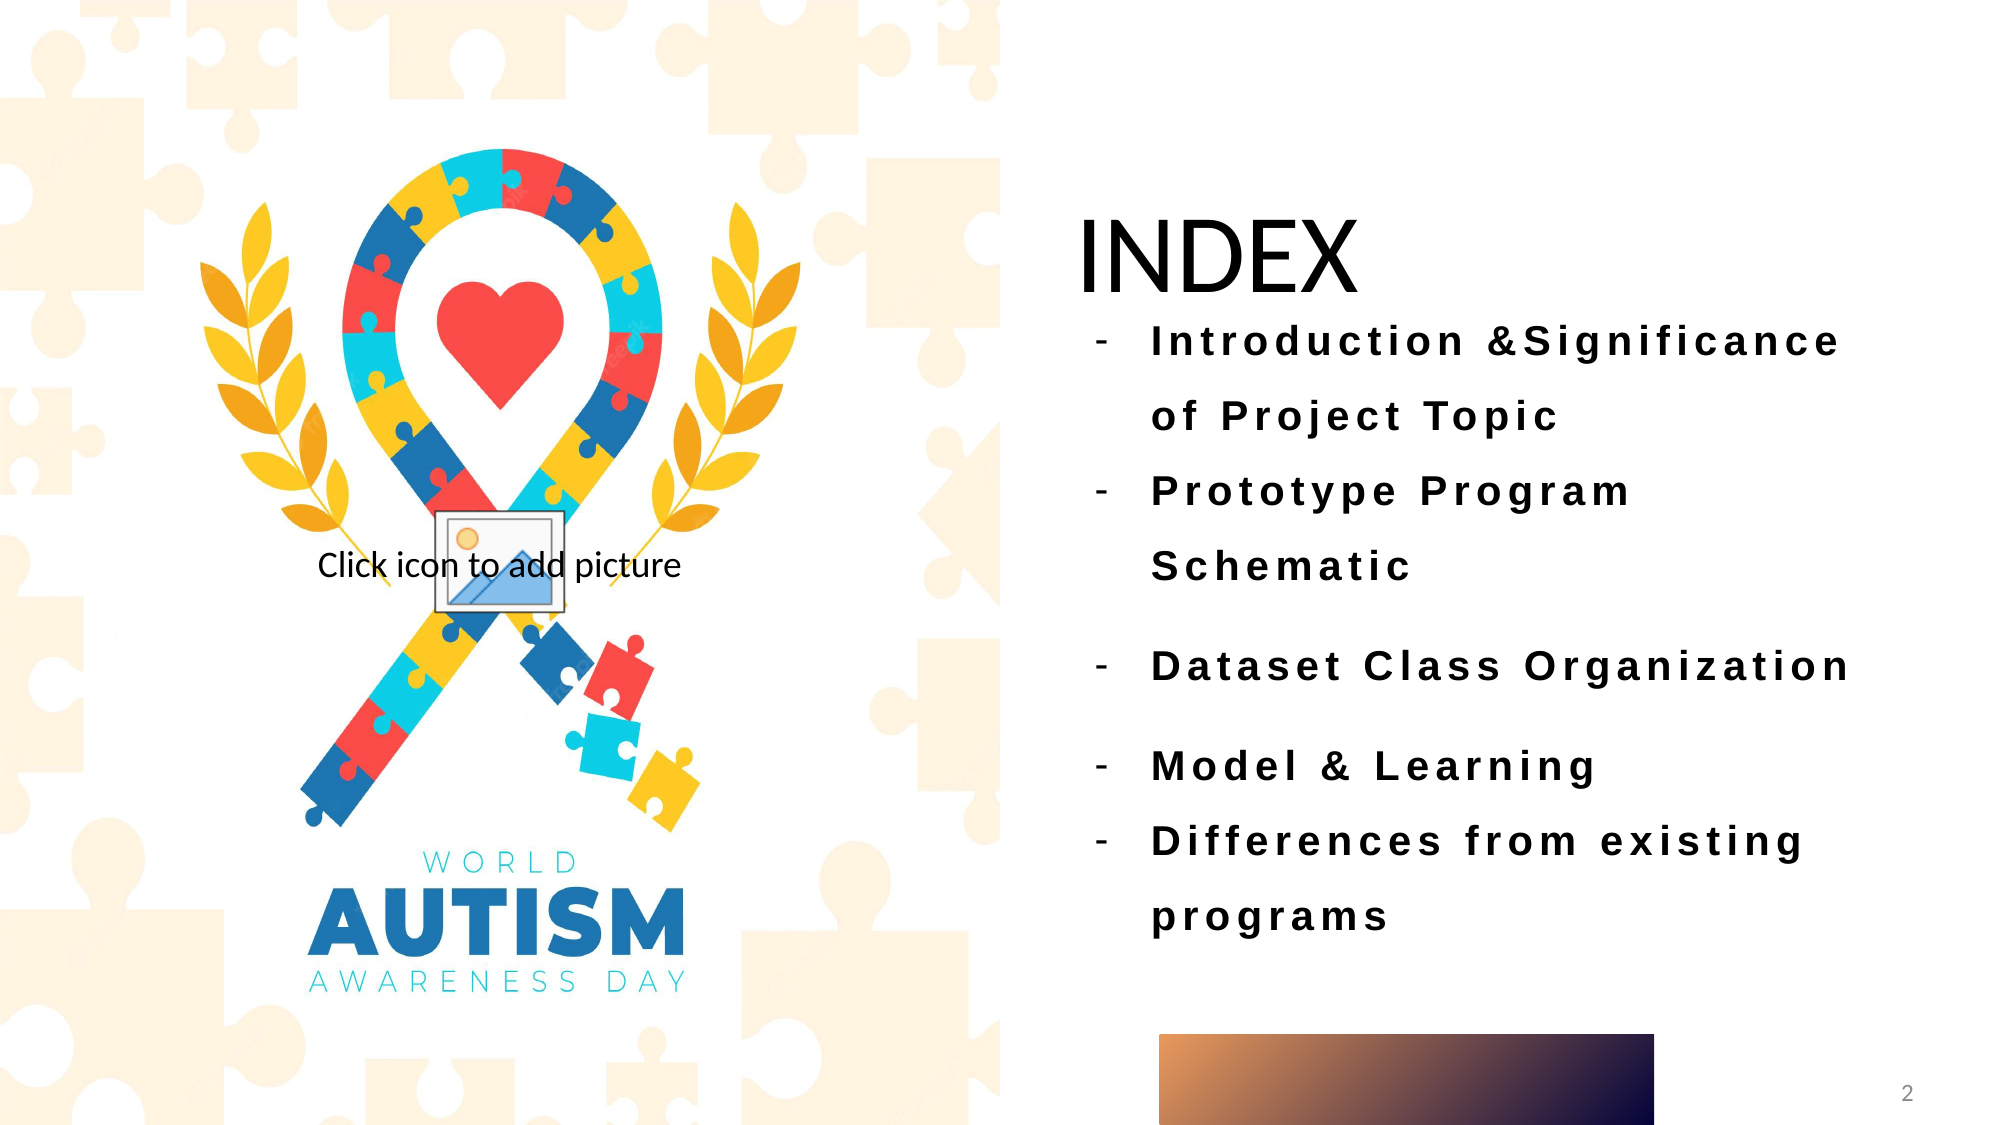

# Index
Introduction &Significance of Project Topic
Prototype Program Schematic
Dataset Class Organization
Model & Learning
Differences from existing programs
2